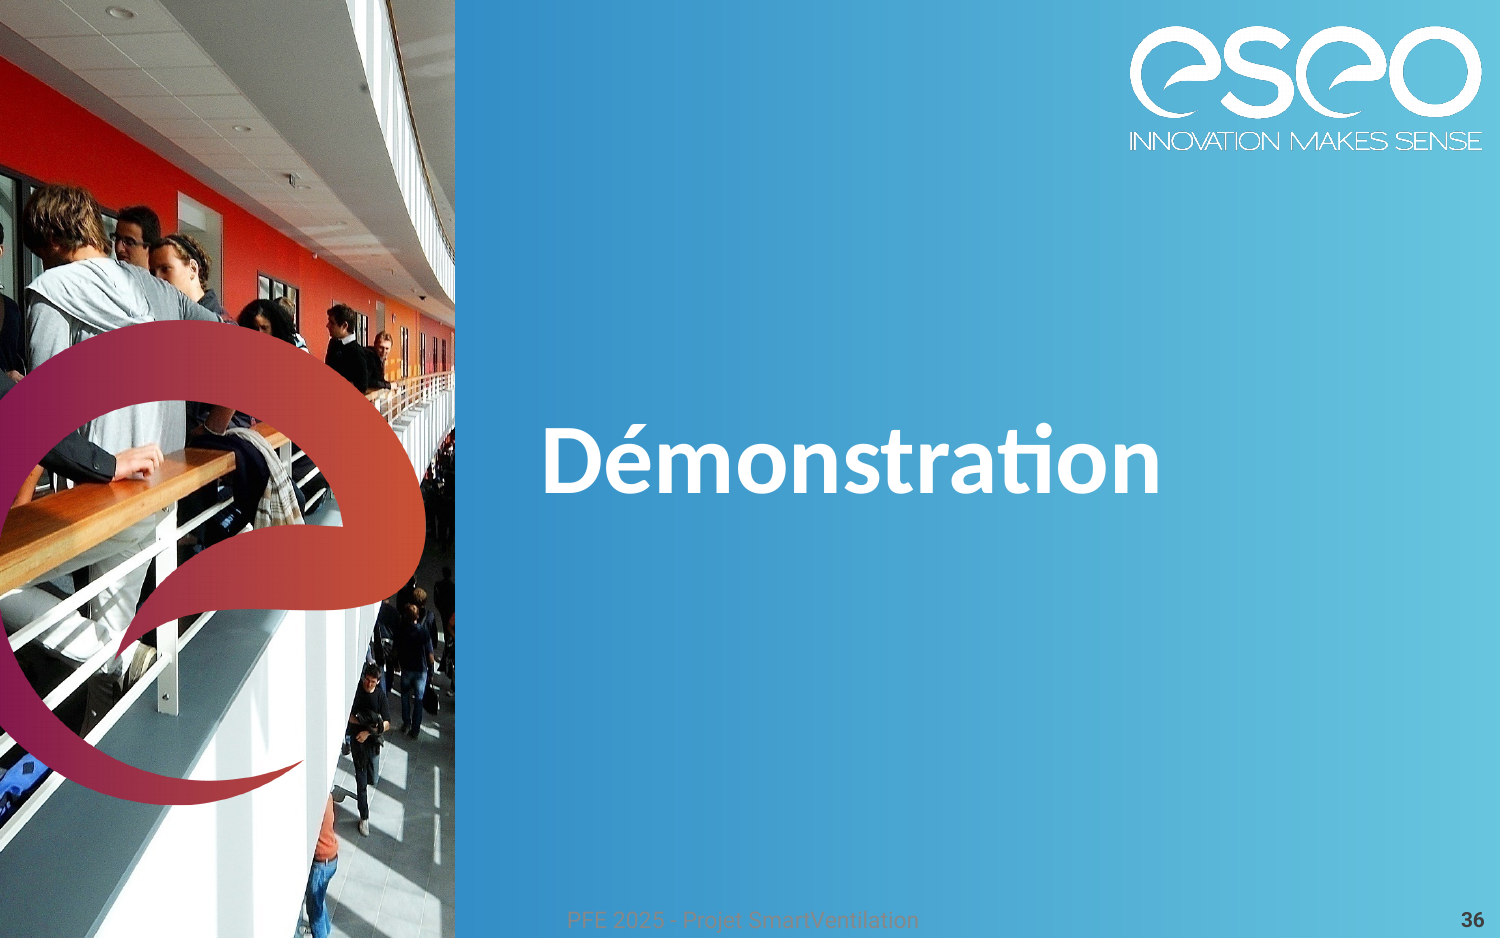

Démonstration
#
PFE 2025 - Projet SmartVentilation
36